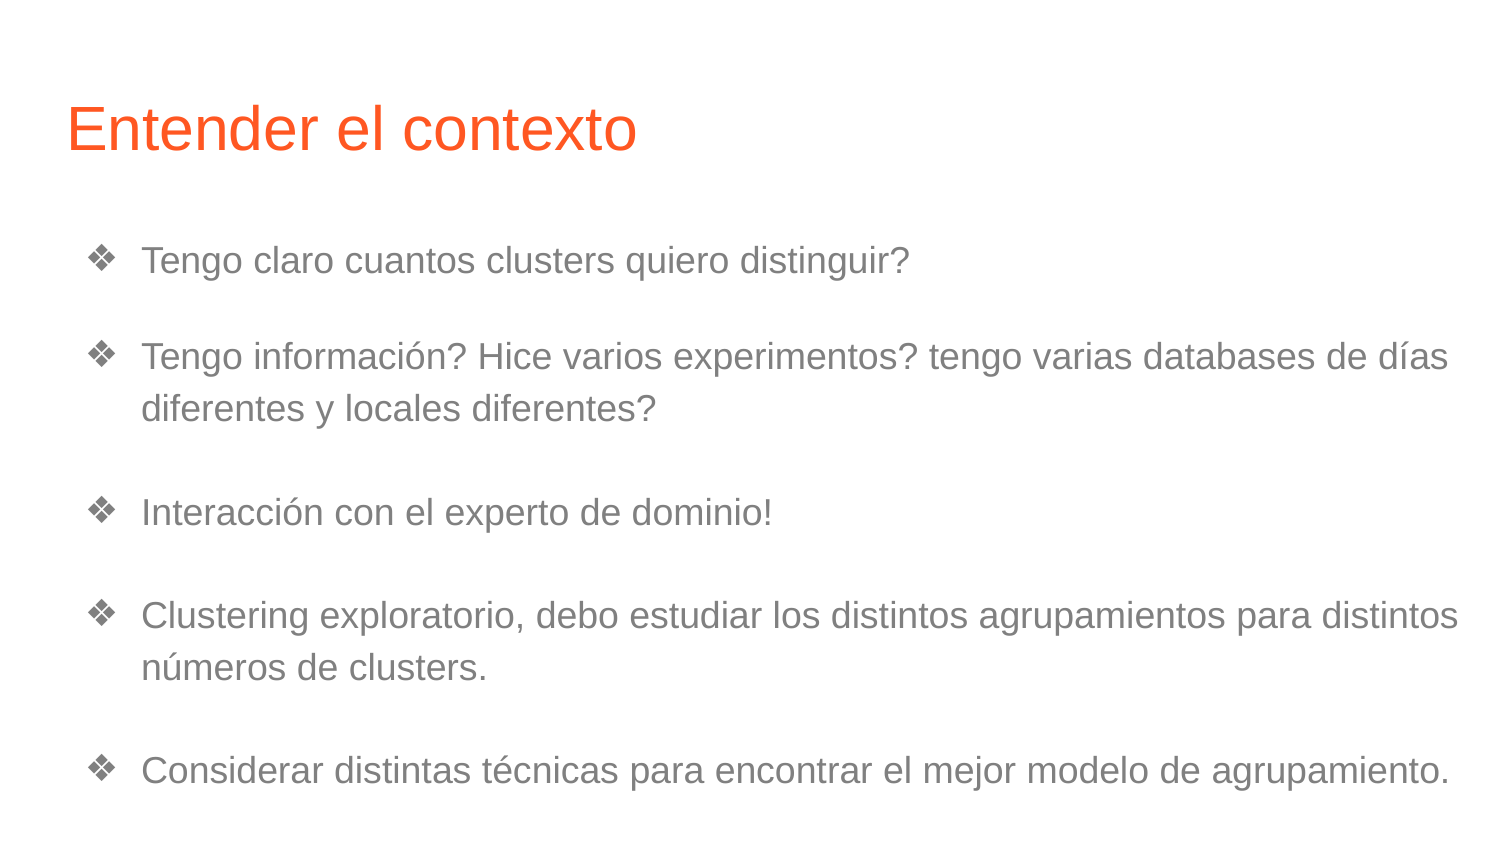

Entender el contexto
Tengo claro cuantos clusters quiero distinguir?
Tengo información? Hice varios experimentos? tengo varias databases de días diferentes y locales diferentes?

Interacción con el experto de dominio!

Clustering exploratorio, debo estudiar los distintos agrupamientos para distintos números de clusters.

Considerar distintas técnicas para encontrar el mejor modelo de agrupamiento.